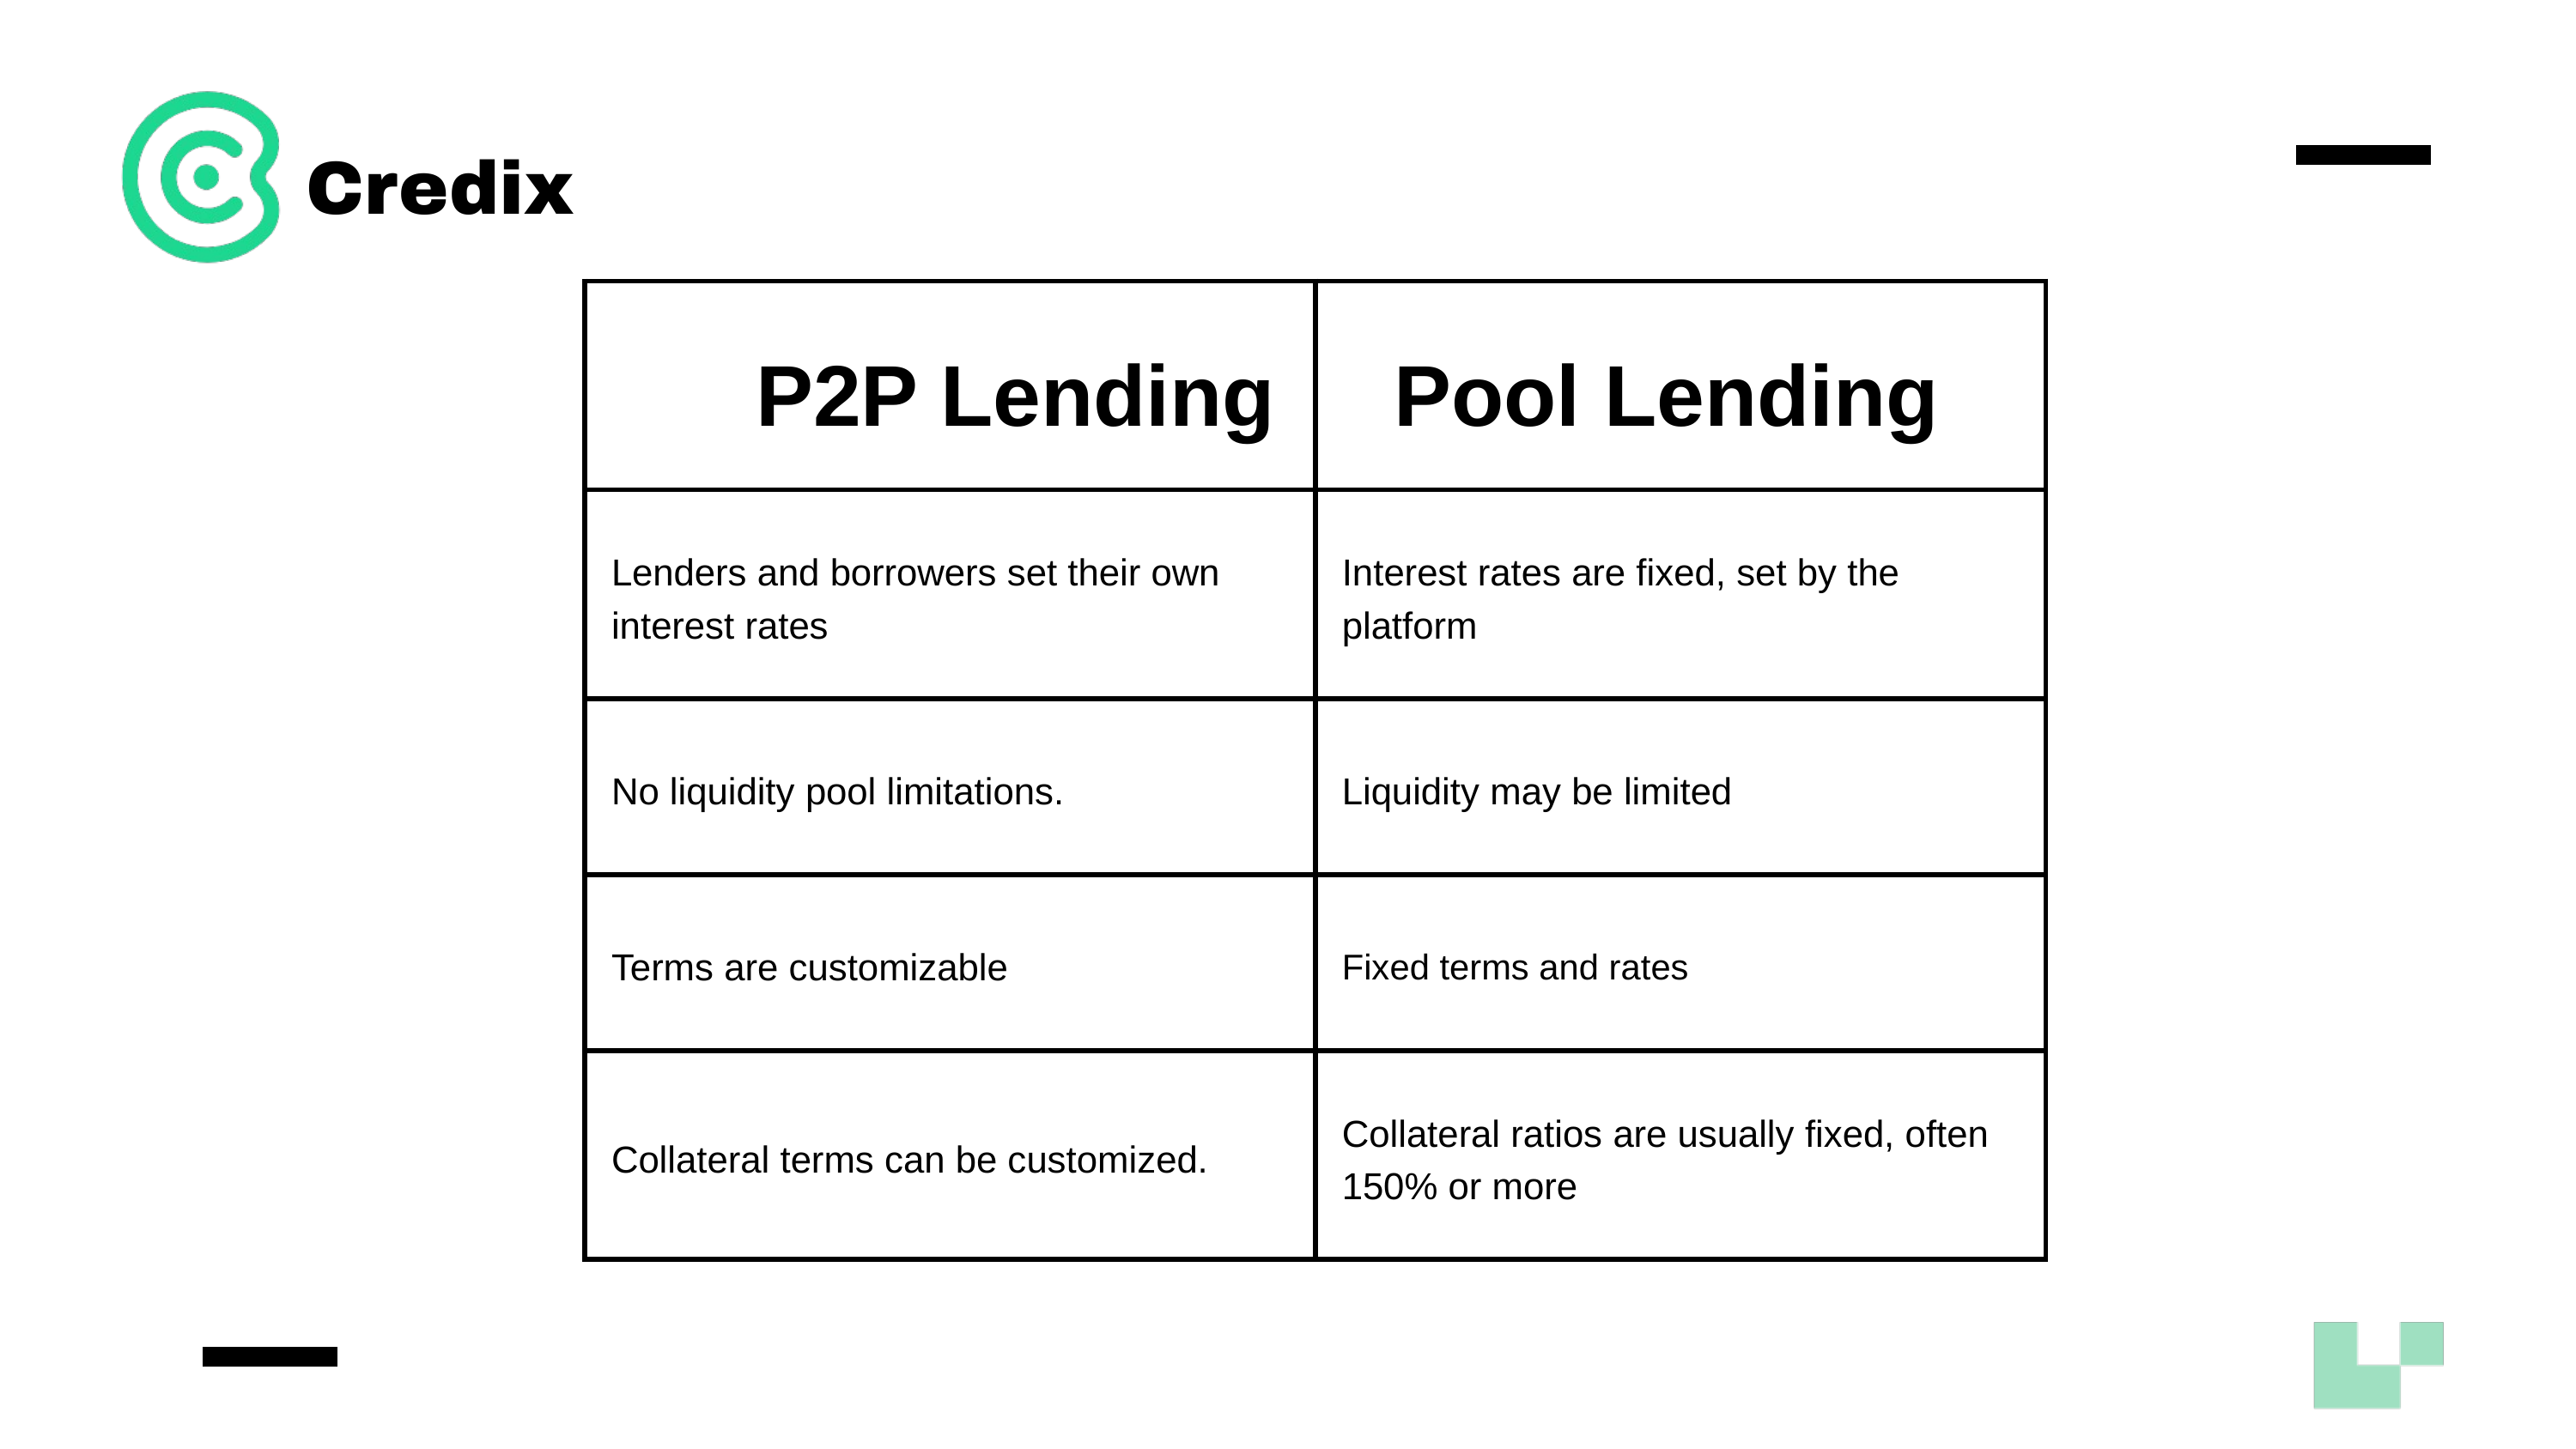

Credix

|  |  |
| --- | --- |
| Lenders and borrowers set their own interest rates | Interest rates are fixed, set by the platform |
| No liquidity pool limitations. | Liquidity may be limited |
| Terms are customizable | Fixed terms and rates |
| Collateral terms can be customized. | Collateral ratios are usually fixed, often 150% or more |
P2P Lending     Pool Lending